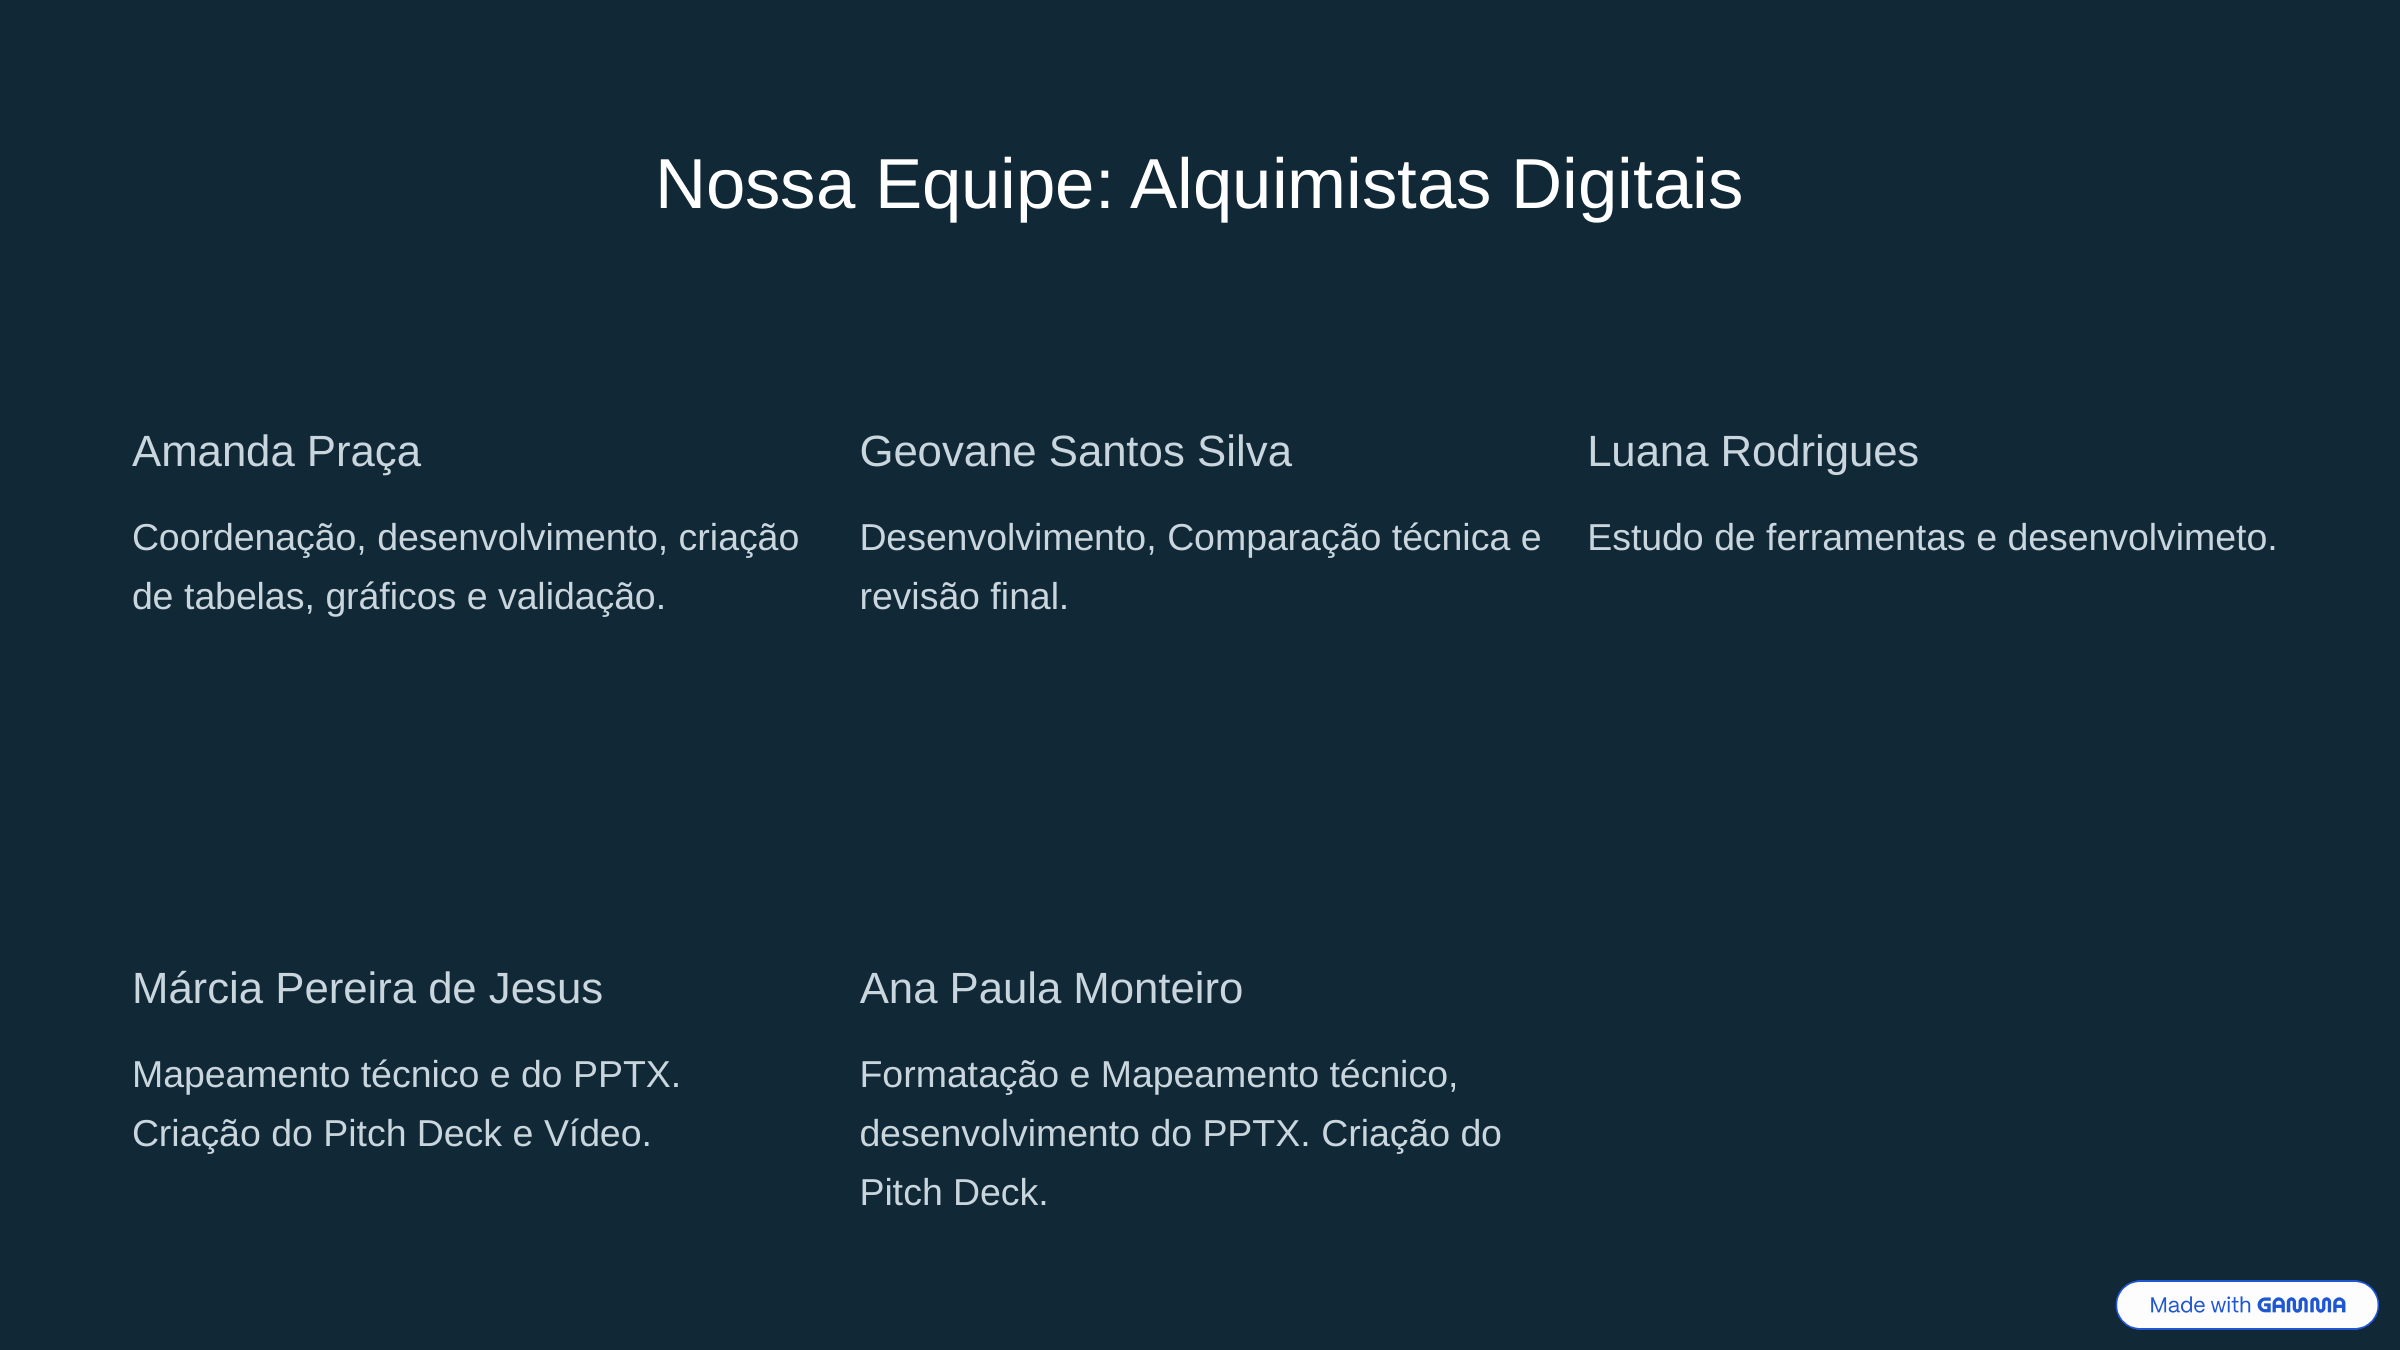

Nossa Equipe: Alquimistas Digitais
Amanda Praça
Geovane Santos Silva
Luana Rodrigues
Coordenação, desenvolvimento, criação de tabelas, gráficos e validação.
Desenvolvimento, Comparação técnica e
revisão final.
Estudo de ferramentas e desenvolvimeto.

Márcia Pereira de Jesus
Ana Paula Monteiro
Mapeamento técnico e do PPTX. Criação do Pitch Deck e Vídeo.
Formatação e Mapeamento técnico, desenvolvimento do PPTX. Criação do Pitch Deck.